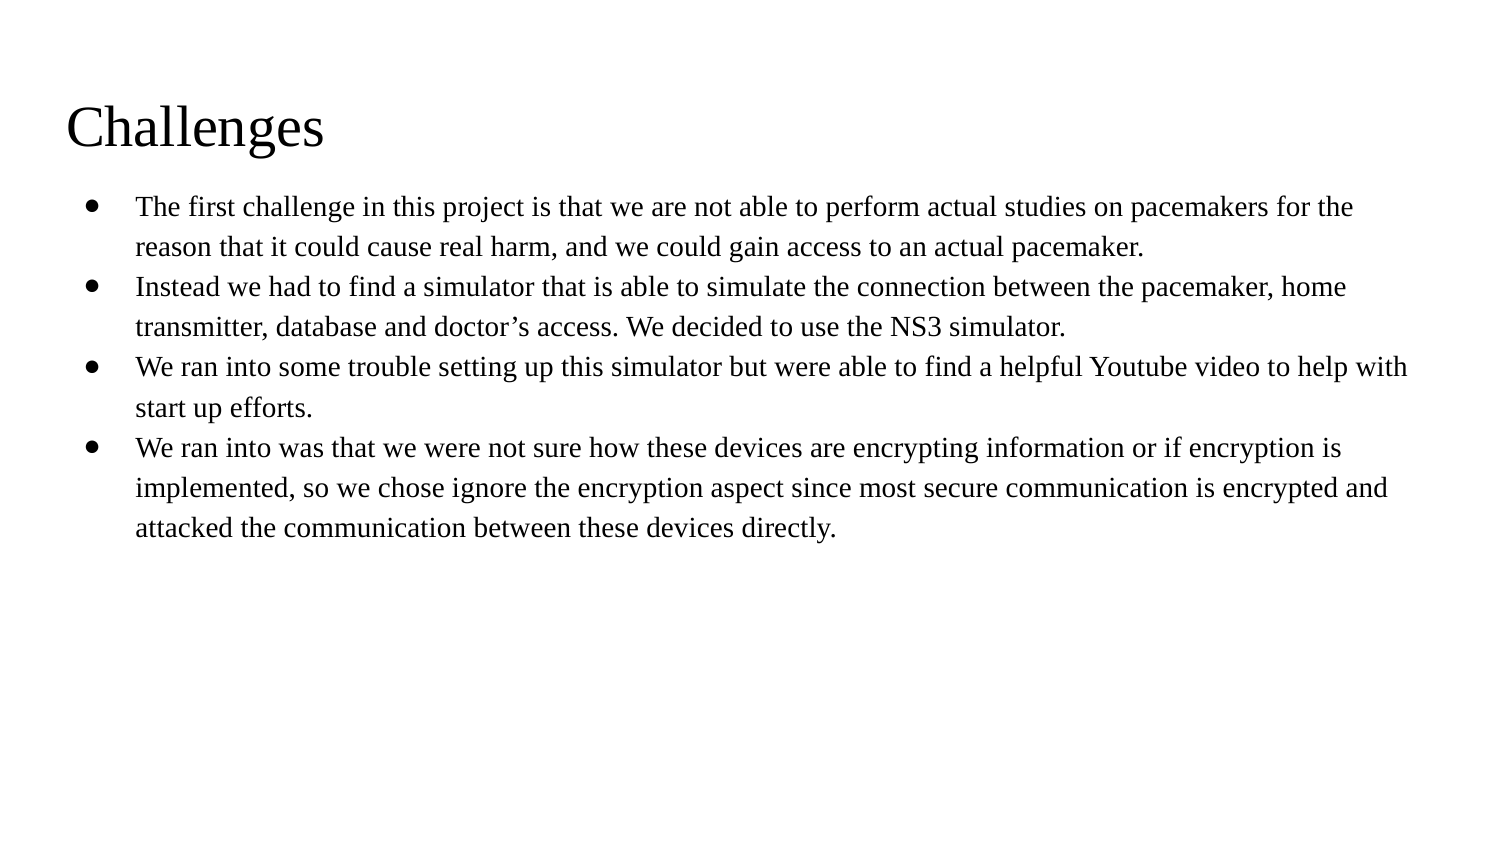

# Challenges
The first challenge in this project is that we are not able to perform actual studies on pacemakers for the reason that it could cause real harm, and we could gain access to an actual pacemaker.
Instead we had to find a simulator that is able to simulate the connection between the pacemaker, home transmitter, database and doctor’s access. We decided to use the NS3 simulator.
We ran into some trouble setting up this simulator but were able to find a helpful Youtube video to help with start up efforts.
We ran into was that we were not sure how these devices are encrypting information or if encryption is implemented, so we chose ignore the encryption aspect since most secure communication is encrypted and attacked the communication between these devices directly.